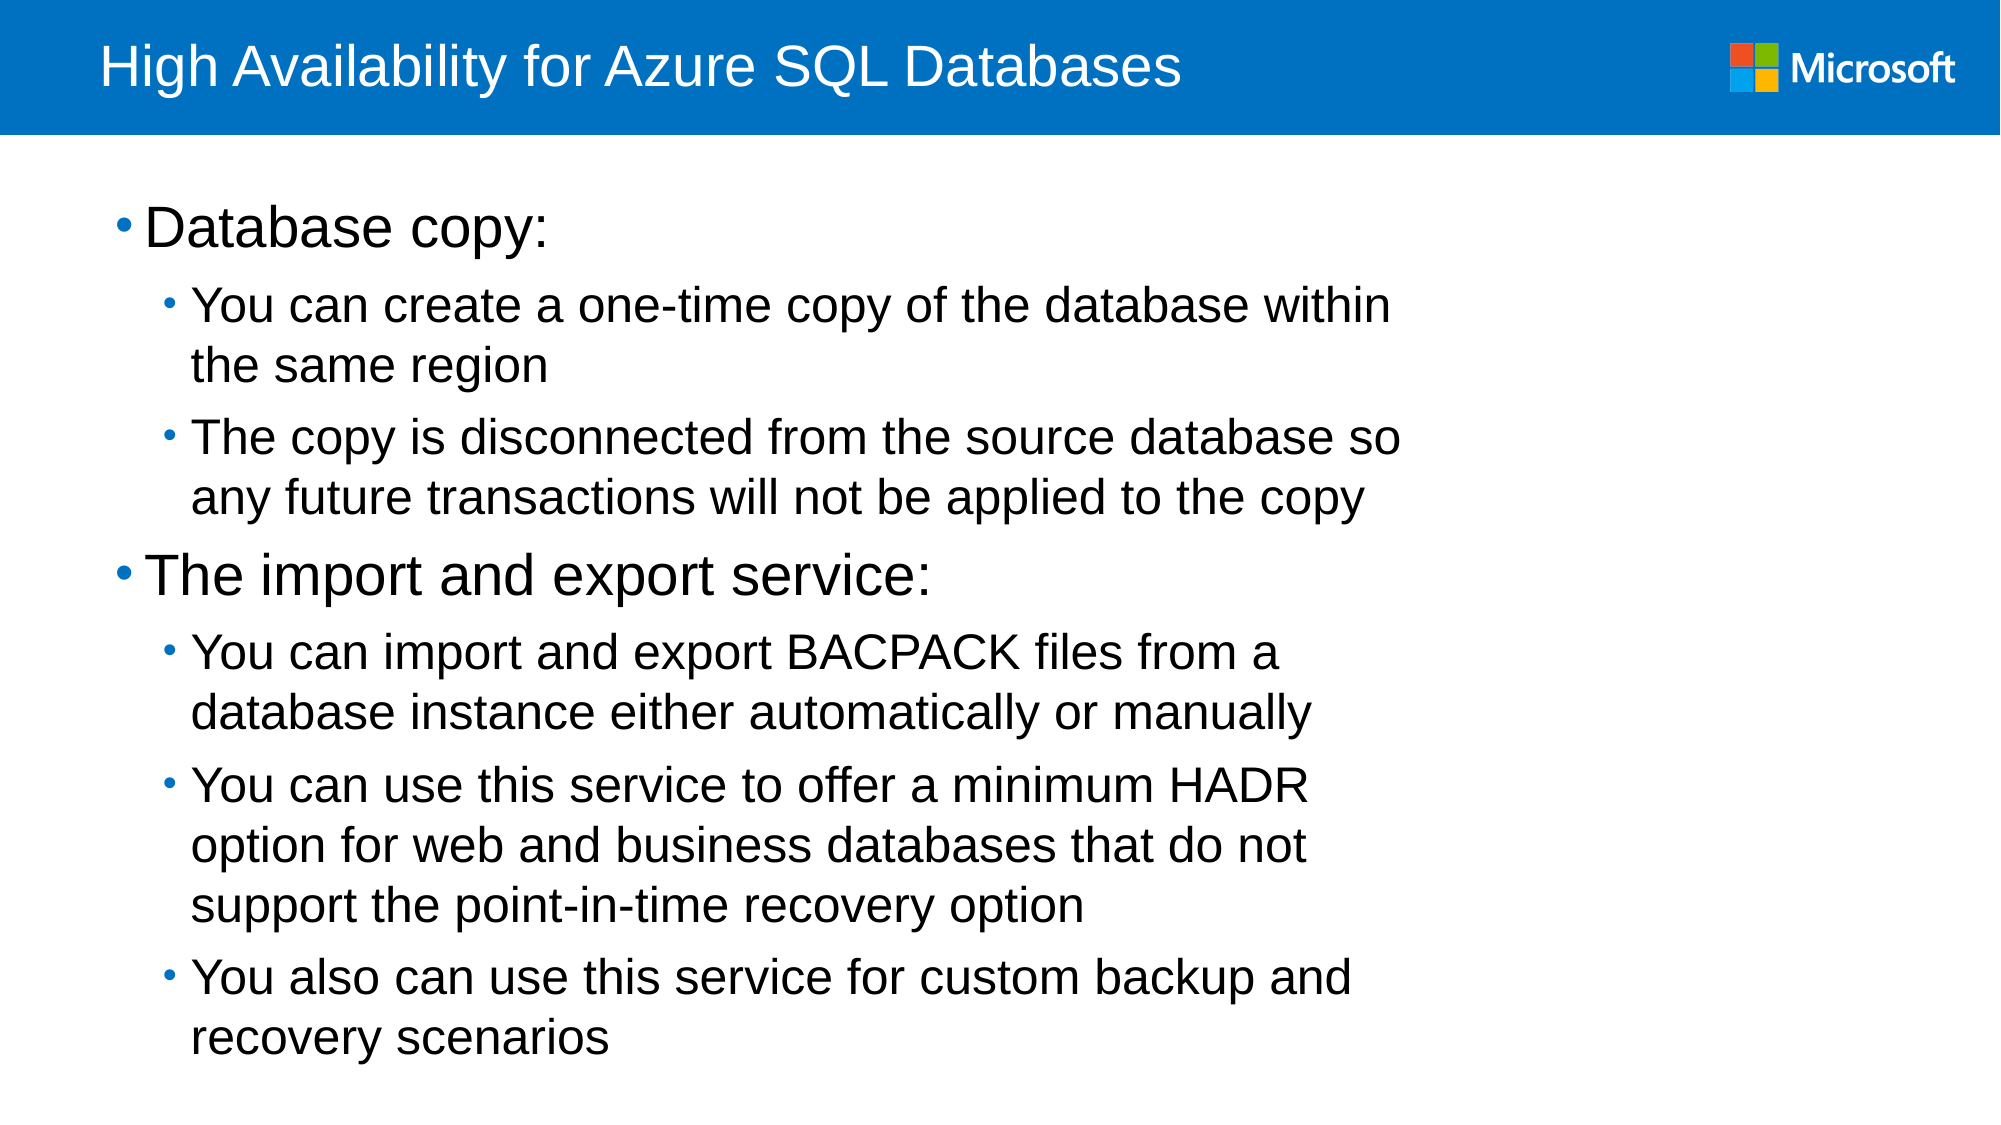

# High Availability for Azure SQL Databases
Database copy:
You can create a one-time copy of the database within the same region
The copy is disconnected from the source database so any future transactions will not be applied to the copy
The import and export service:
You can import and export BACPACK files from a database instance either automatically or manually
You can use this service to offer a minimum HADR option for web and business databases that do not support the point-in-time recovery option
You also can use this service for custom backup and recovery scenarios